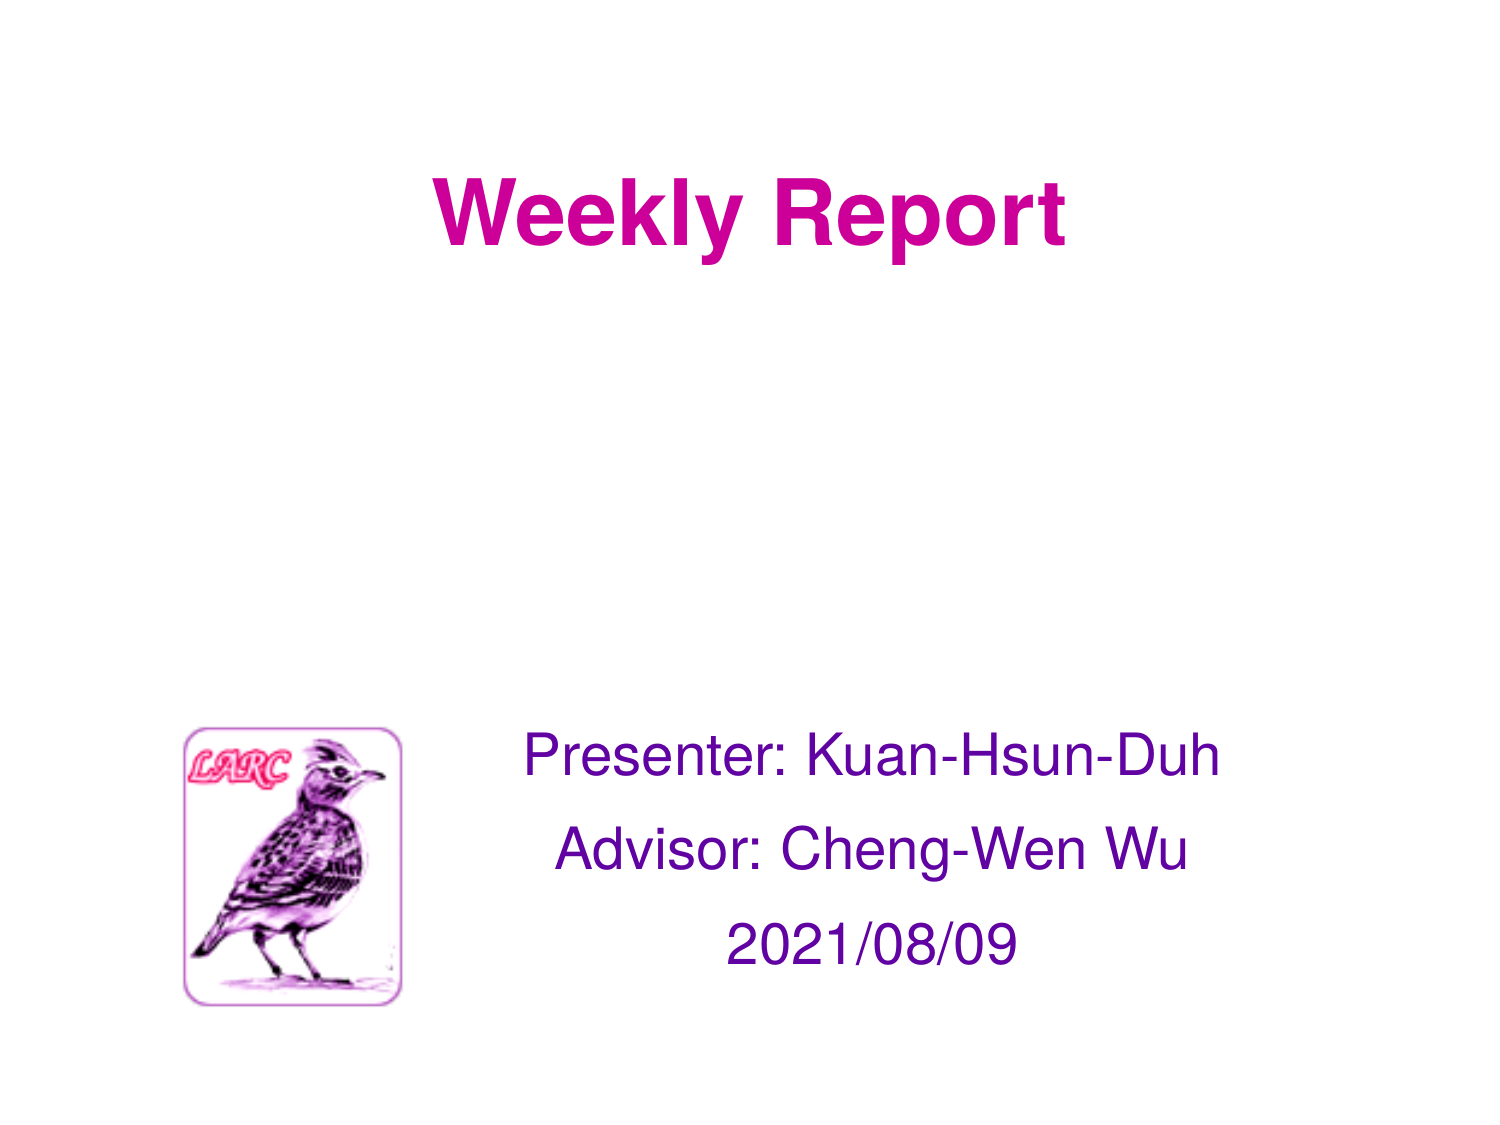

# Weekly Report

Presenter: Kuan-Hsun-Duh
Advisor: Cheng-Wen Wu
2021/08/09